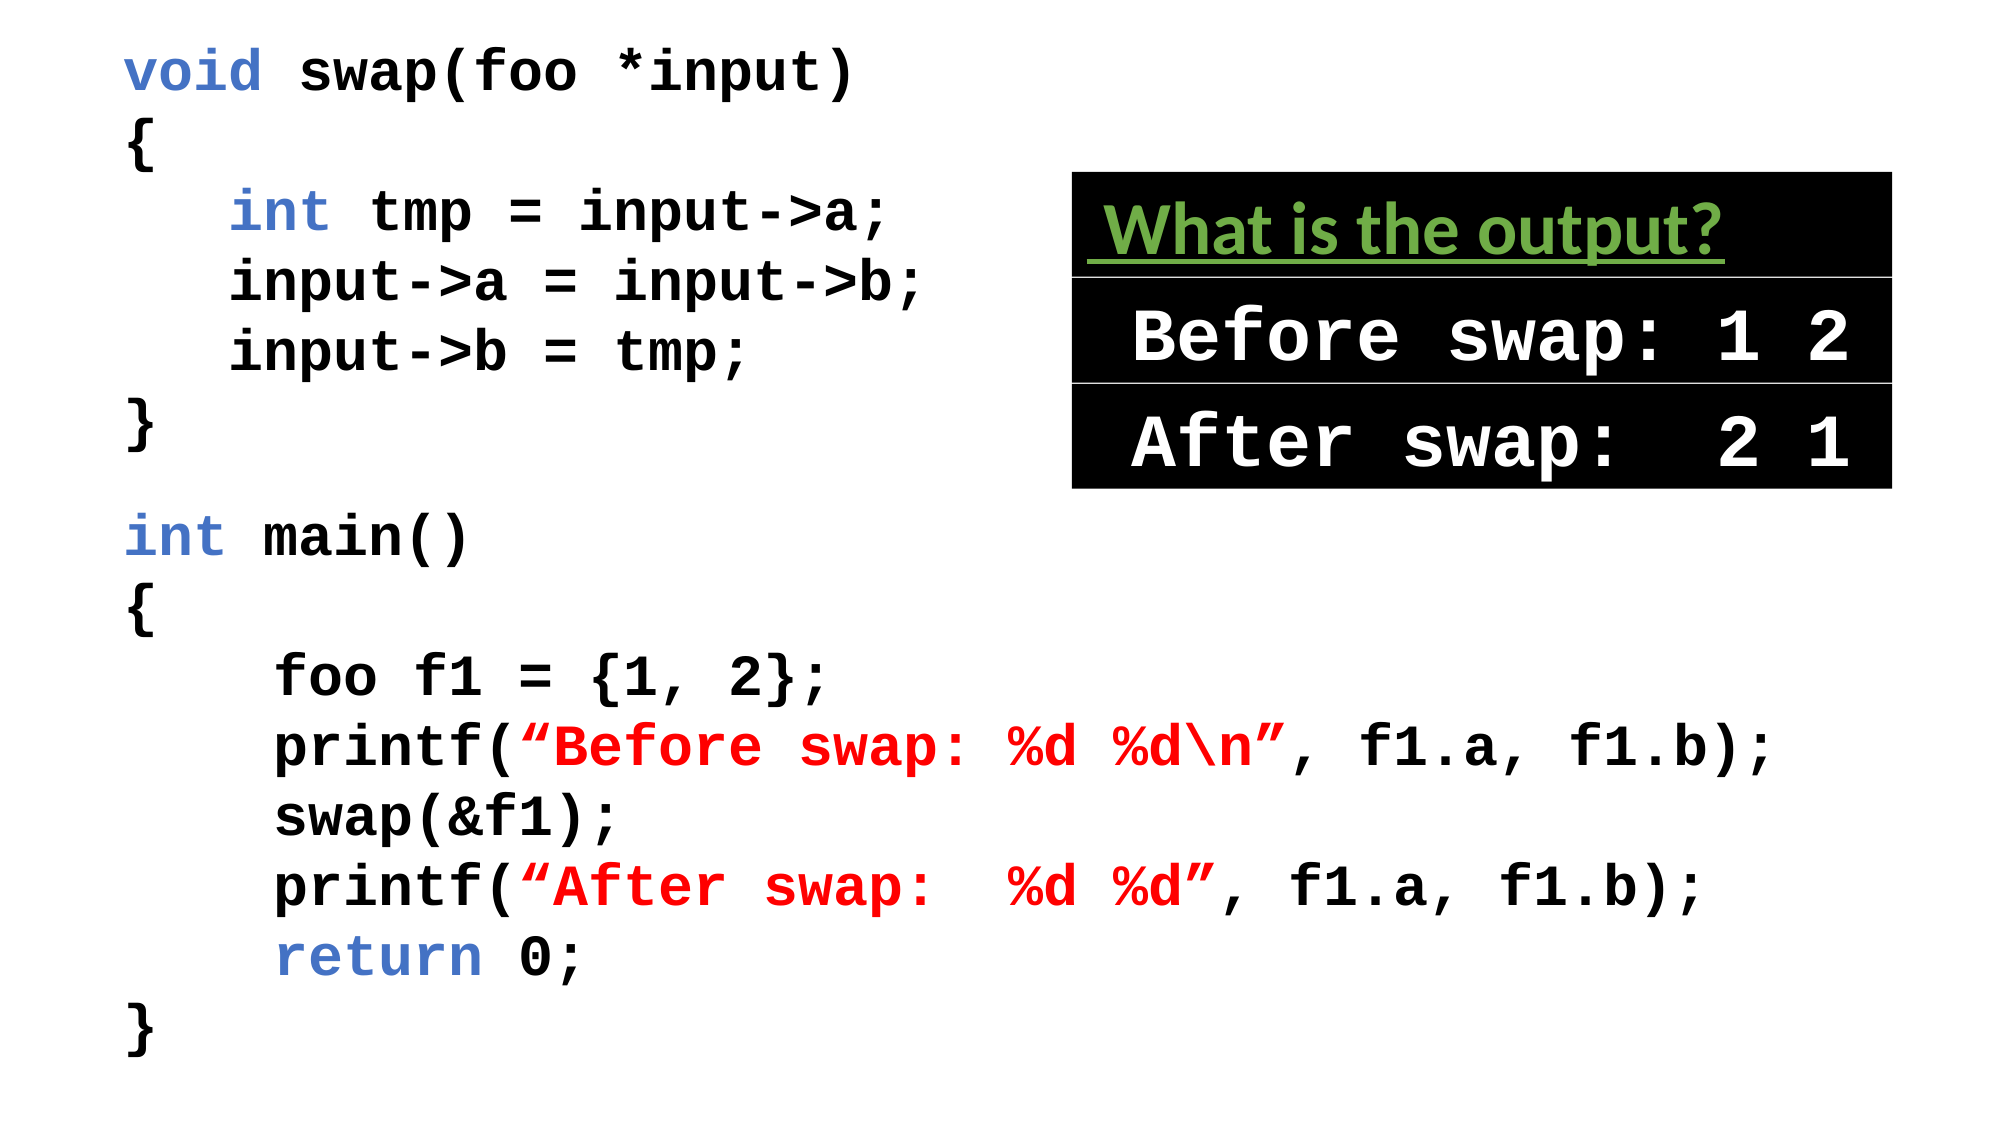

void swap(foo *input)
{
   int tmp = input->a;
   input->a = input->b;
   input->b = tmp;
}
 What is the output?
 Before swap: 1 2
 After swap:  2 1
int main()
{
	foo f1 = {1, 2};
    	printf(“Before swap: %d %d\n”, f1.a, f1.b);
	swap(&f1);
	printf(“After swap:  %d %d”, f1.a, f1.b);
	return 0;
}